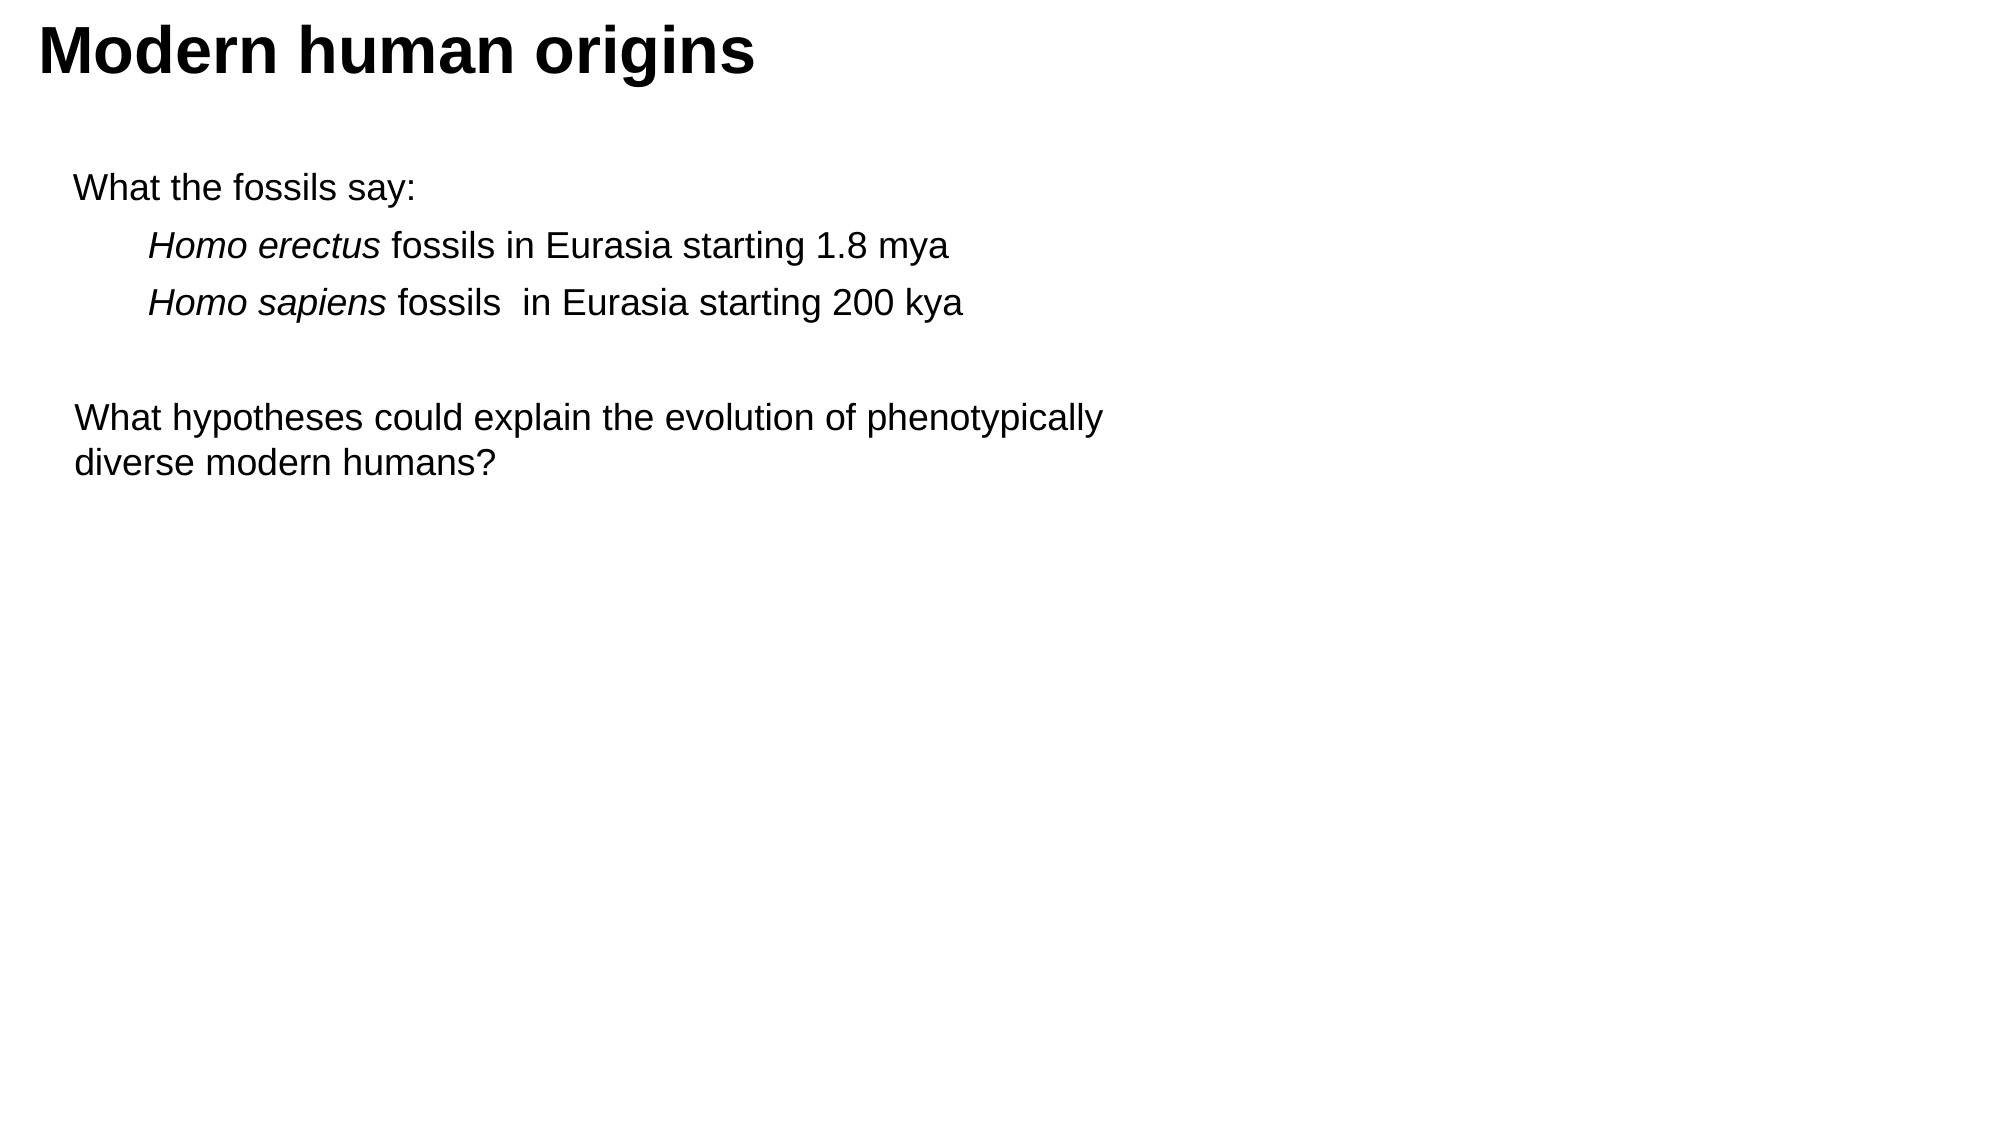

Modern human origins
What the fossils say:
Homo erectus fossils in Eurasia starting 1.8 mya
Homo sapiens fossils  in Eurasia starting 200 kya

What hypotheses could explain the evolution of phenotypically diverse modern humans?